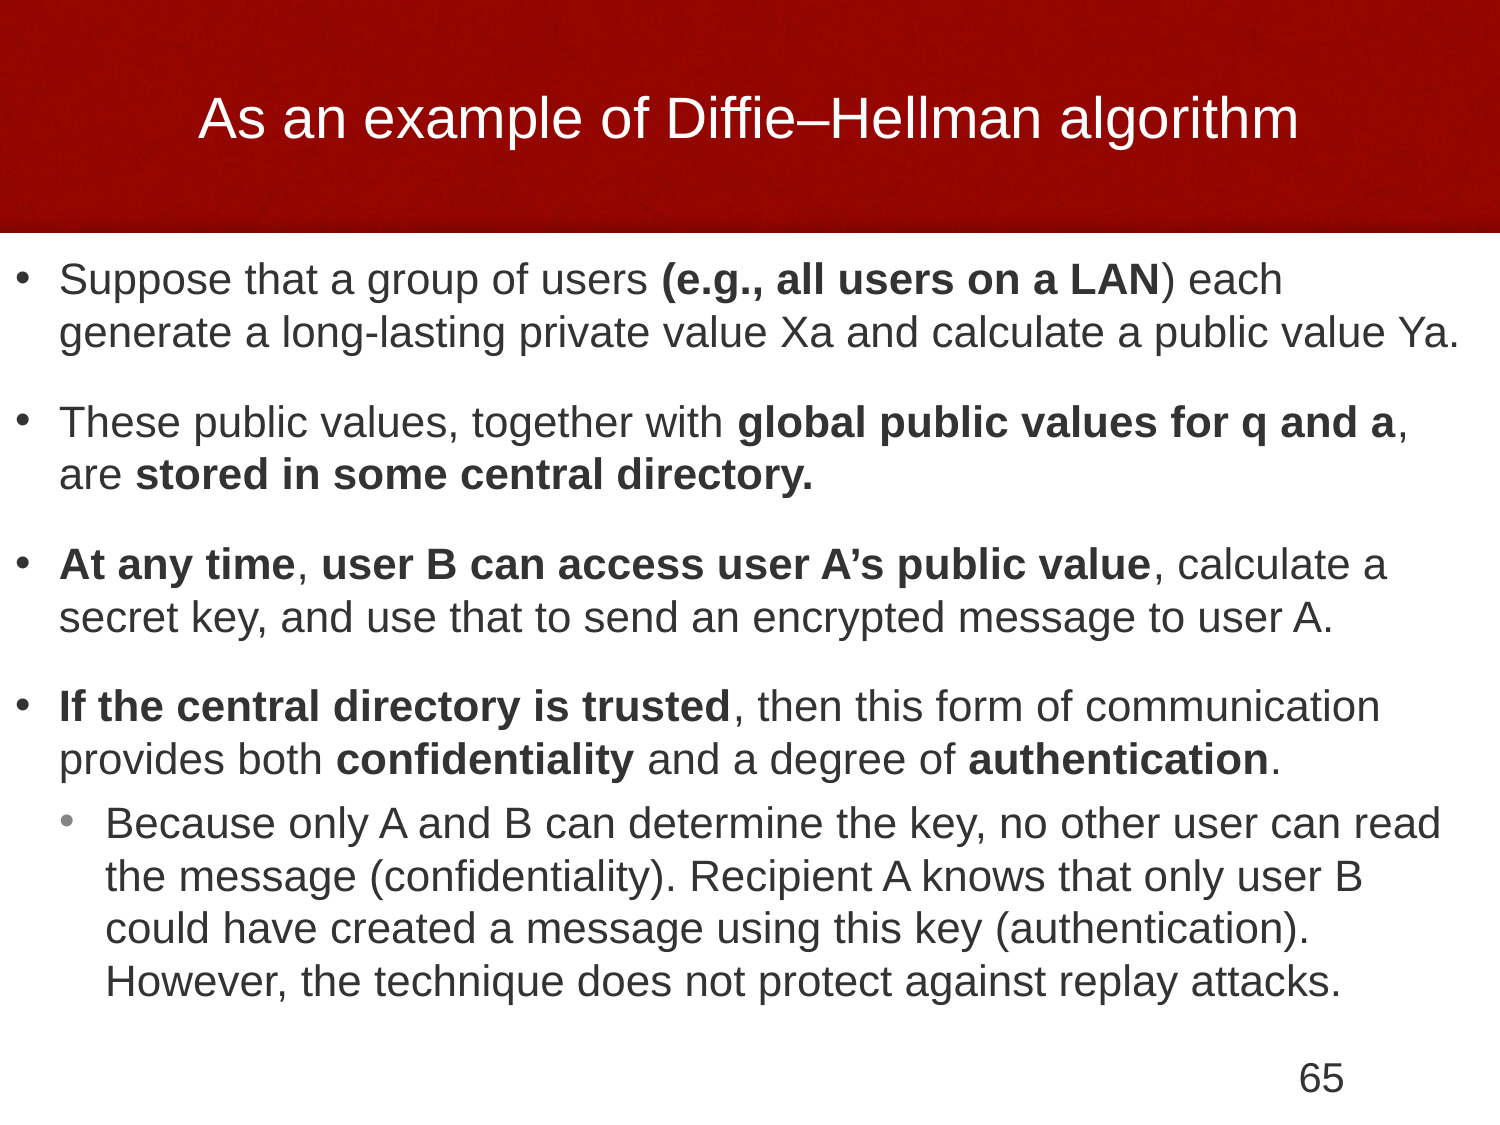

# As an example of Diffie–Hellman algorithm
Suppose that a group of users (e.g., all users on a LAN) each generate a long-lasting private value Xa and calculate a public value Ya.
These public values, together with global public values for q and a, are stored in some central directory.
At any time, user B can access user A’s public value, calculate a secret key, and use that to send an encrypted message to user A.
If the central directory is trusted, then this form of communication provides both confidentiality and a degree of authentication.
Because only A and B can determine the key, no other user can read the message (confidentiality). Recipient A knows that only user B could have created a message using this key (authentication). However, the technique does not protect against replay attacks.

65